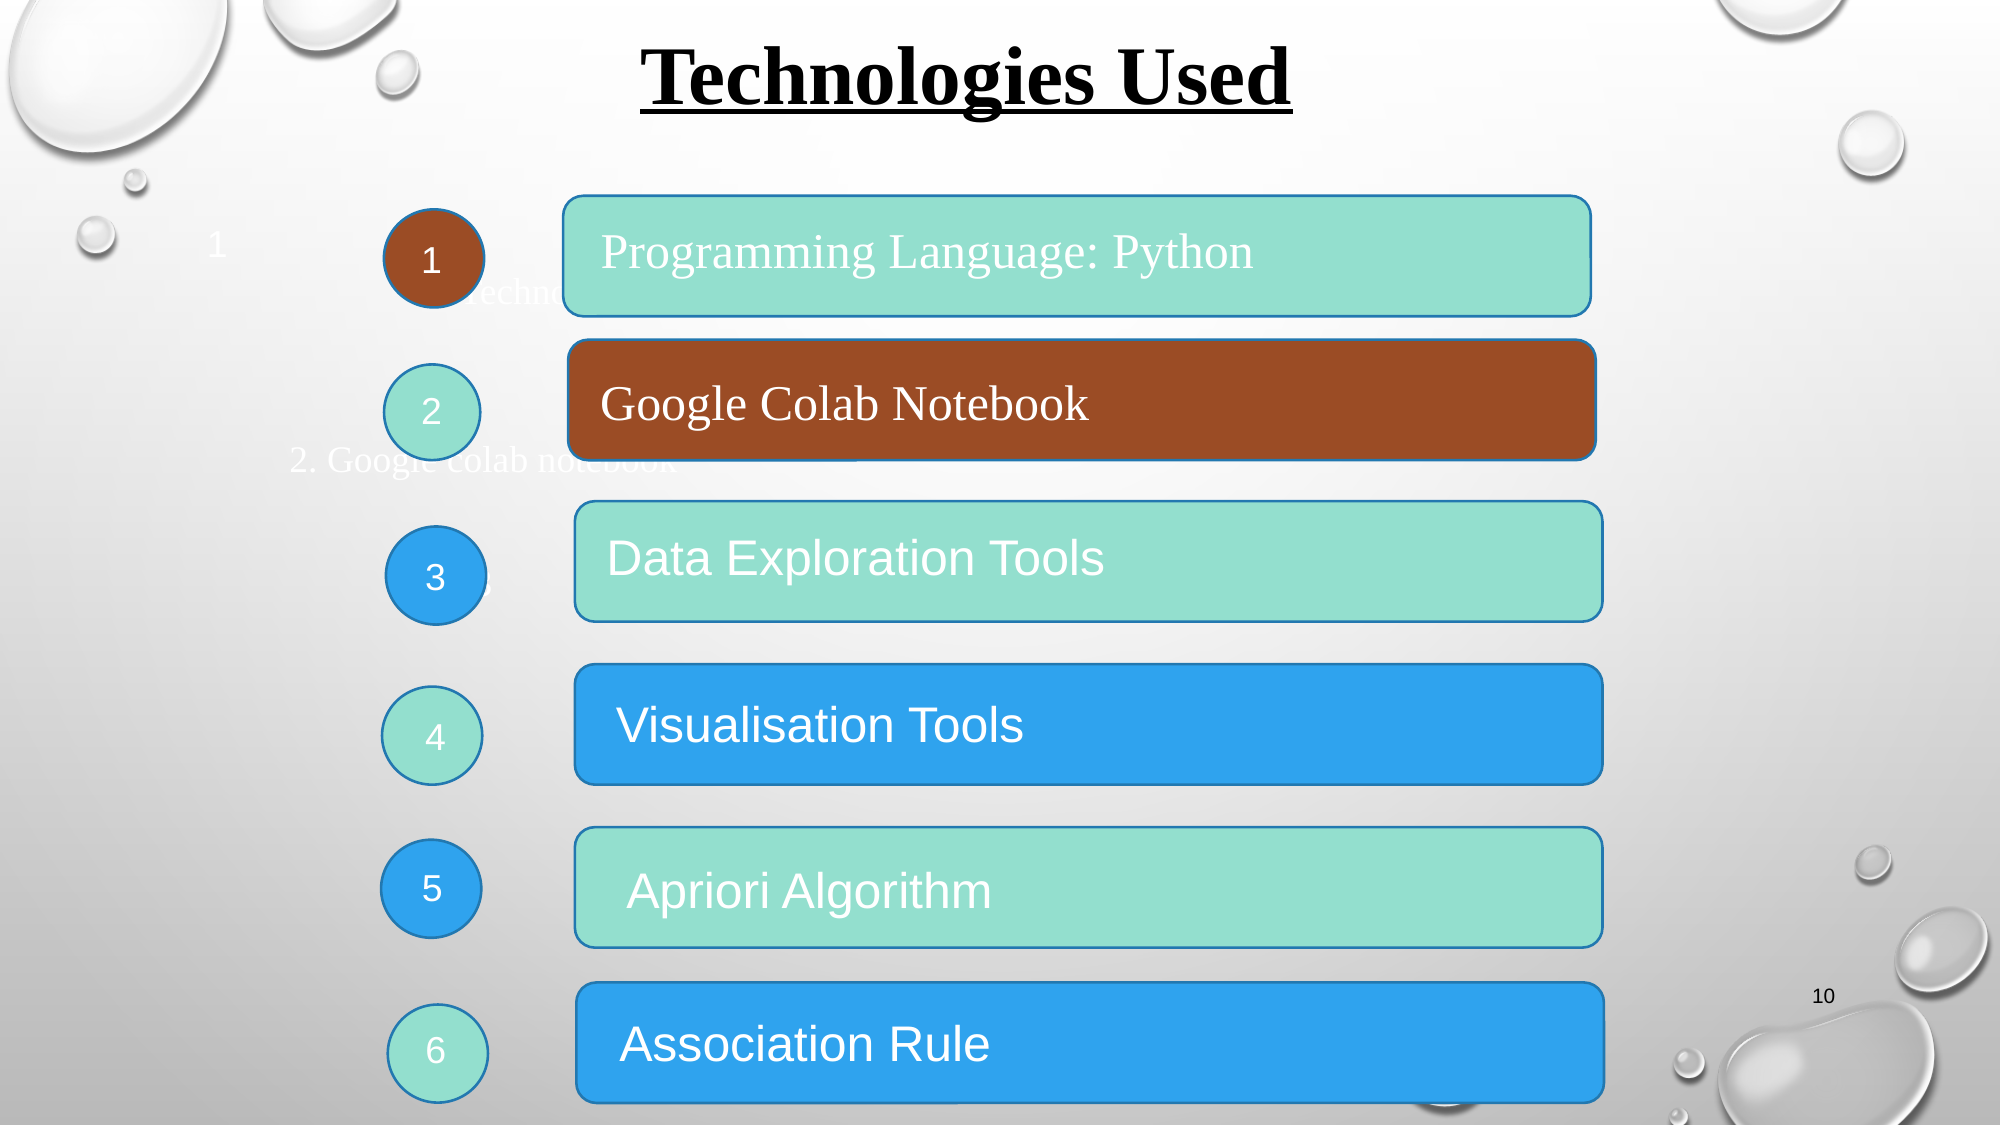

Technologies Used

 Programming Language: Python
1
1
Technology

Google Colab Notebook

2
2. Google colab notebook

Data Exploration Tools

3
3
4

Visualisation Tools

4

 Apriori Algorithm
5
10

Association Rule

6